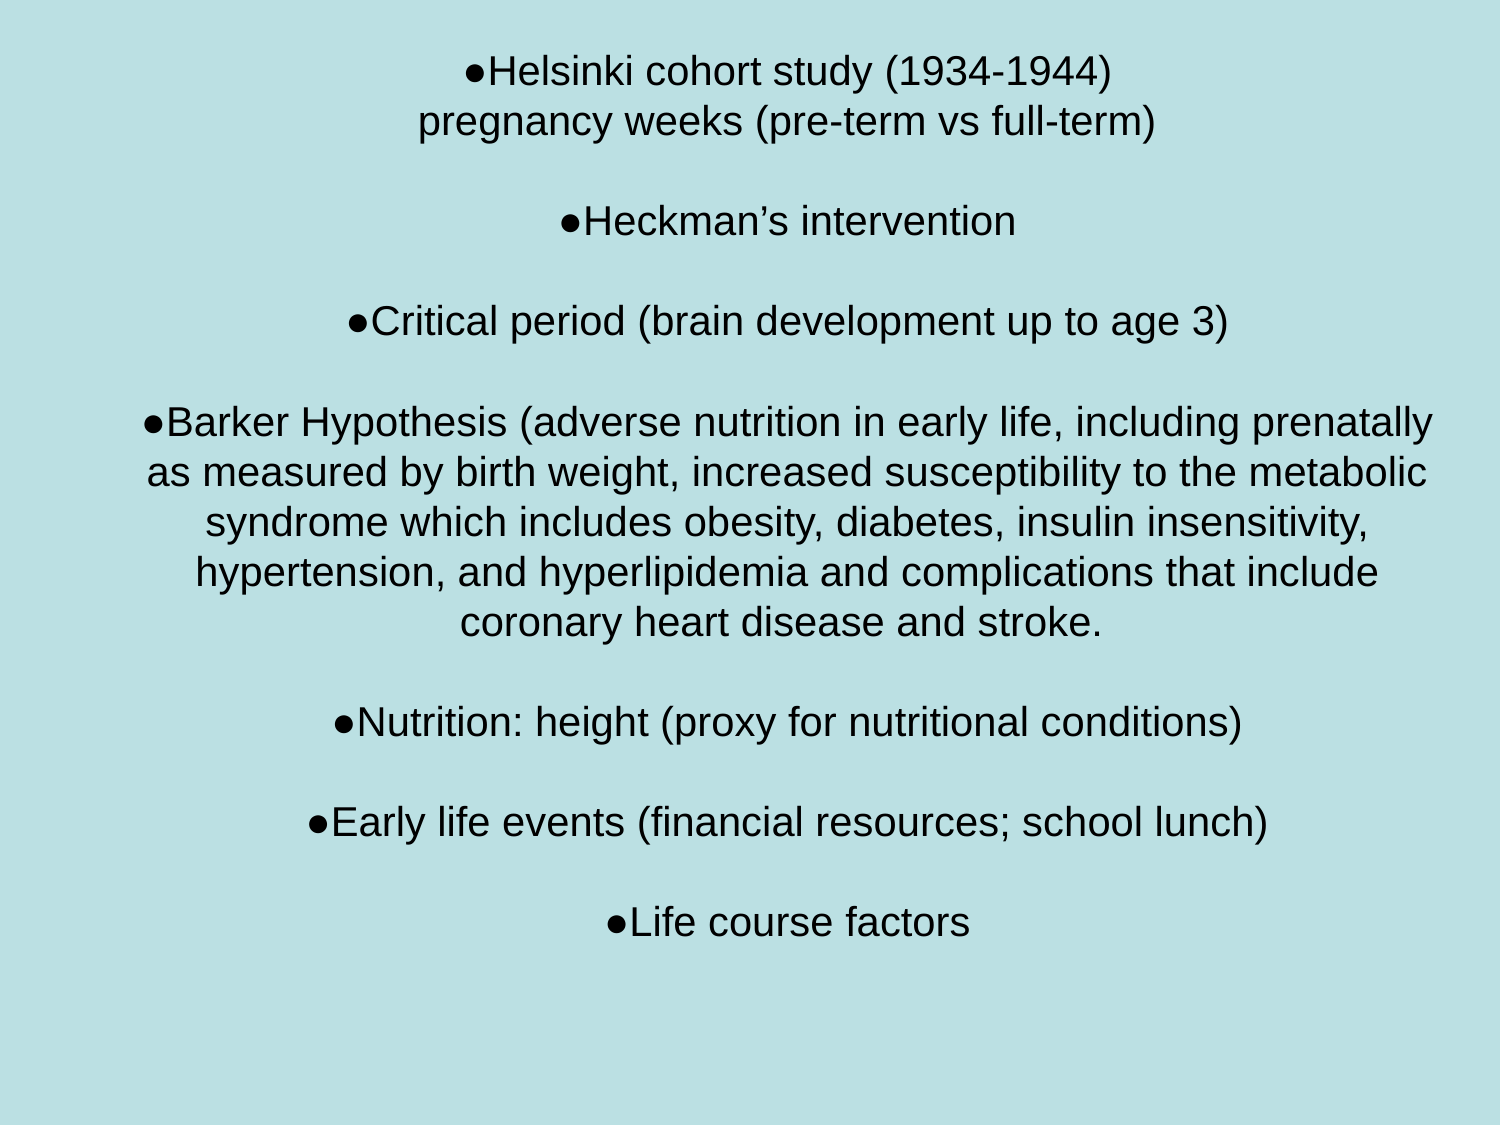

# ●Helsinki cohort study (1934-1944) pregnancy weeks (pre-term vs full-term) ●Heckman’s intervention ●Critical period (brain development up to age 3) ●Barker Hypothesis (adverse nutrition in early life, including prenatally as measured by birth weight, increased susceptibility to the metabolic syndrome which includes obesity, diabetes, insulin insensitivity, hypertension, and hyperlipidemia and complications that include coronary heart disease and stroke. ●Nutrition: height (proxy for nutritional conditions) ●Early life events (financial resources; school lunch) ●Life course factors